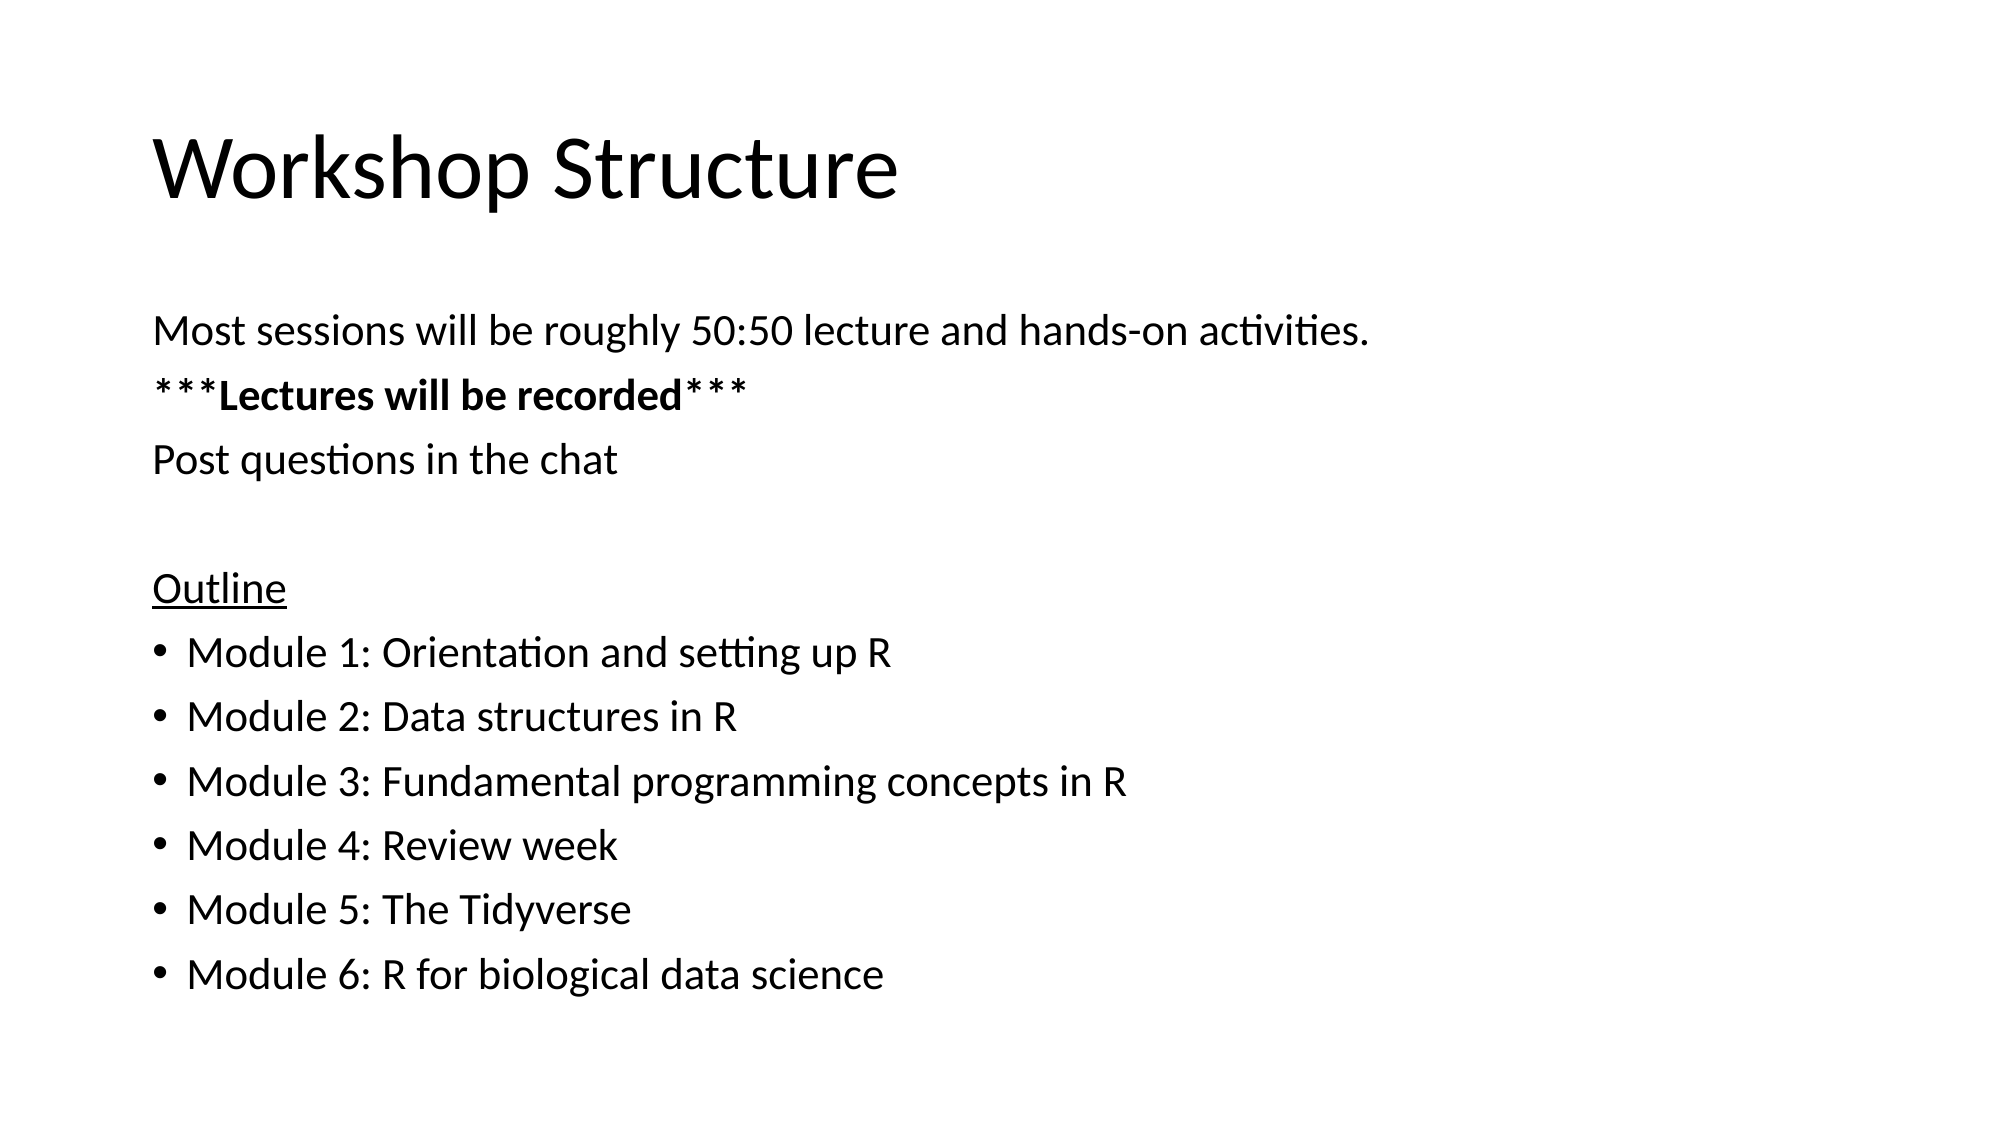

# Workshop Structure
Most sessions will be roughly 50:50 lecture and hands-on activities.
***Lectures will be recorded***
Post questions in the chat

Outline
Module 1: Orientation and setting up R
Module 2: Data structures in R
Module 3: Fundamental programming concepts in R
Module 4: Review week
Module 5: The Tidyverse
Module 6: R for biological data science